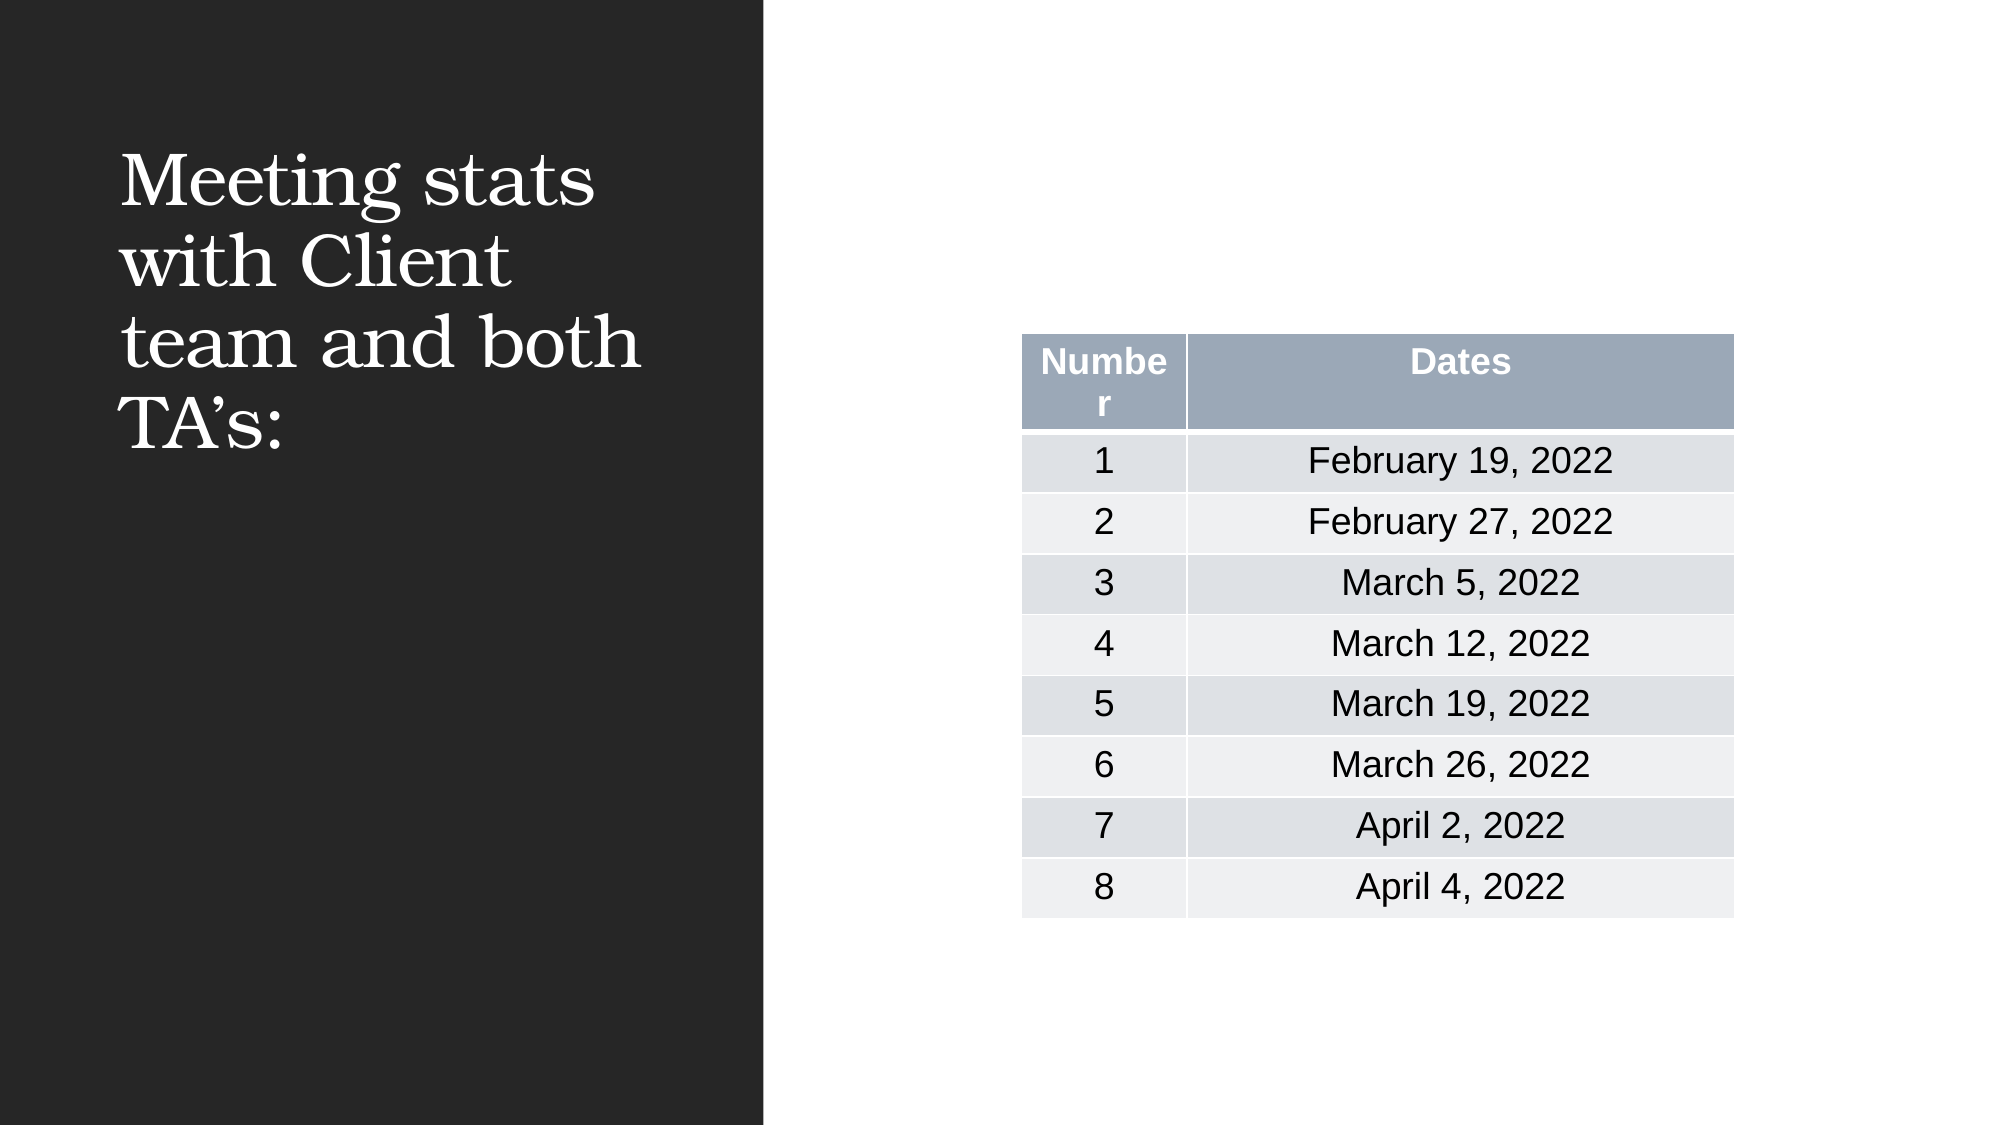

# Meeting stats with Client team and both TA’s:
| Number | Dates |
| --- | --- |
| 1 | February 19, 2022 |
| 2 | February 27, 2022 |
| 3 | March 5, 2022 |
| 4 | March 12, 2022 |
| 5 | March 19, 2022 |
| 6 | March 26, 2022 |
| 7 | April 2, 2022 |
| 8 | April 4, 2022 |